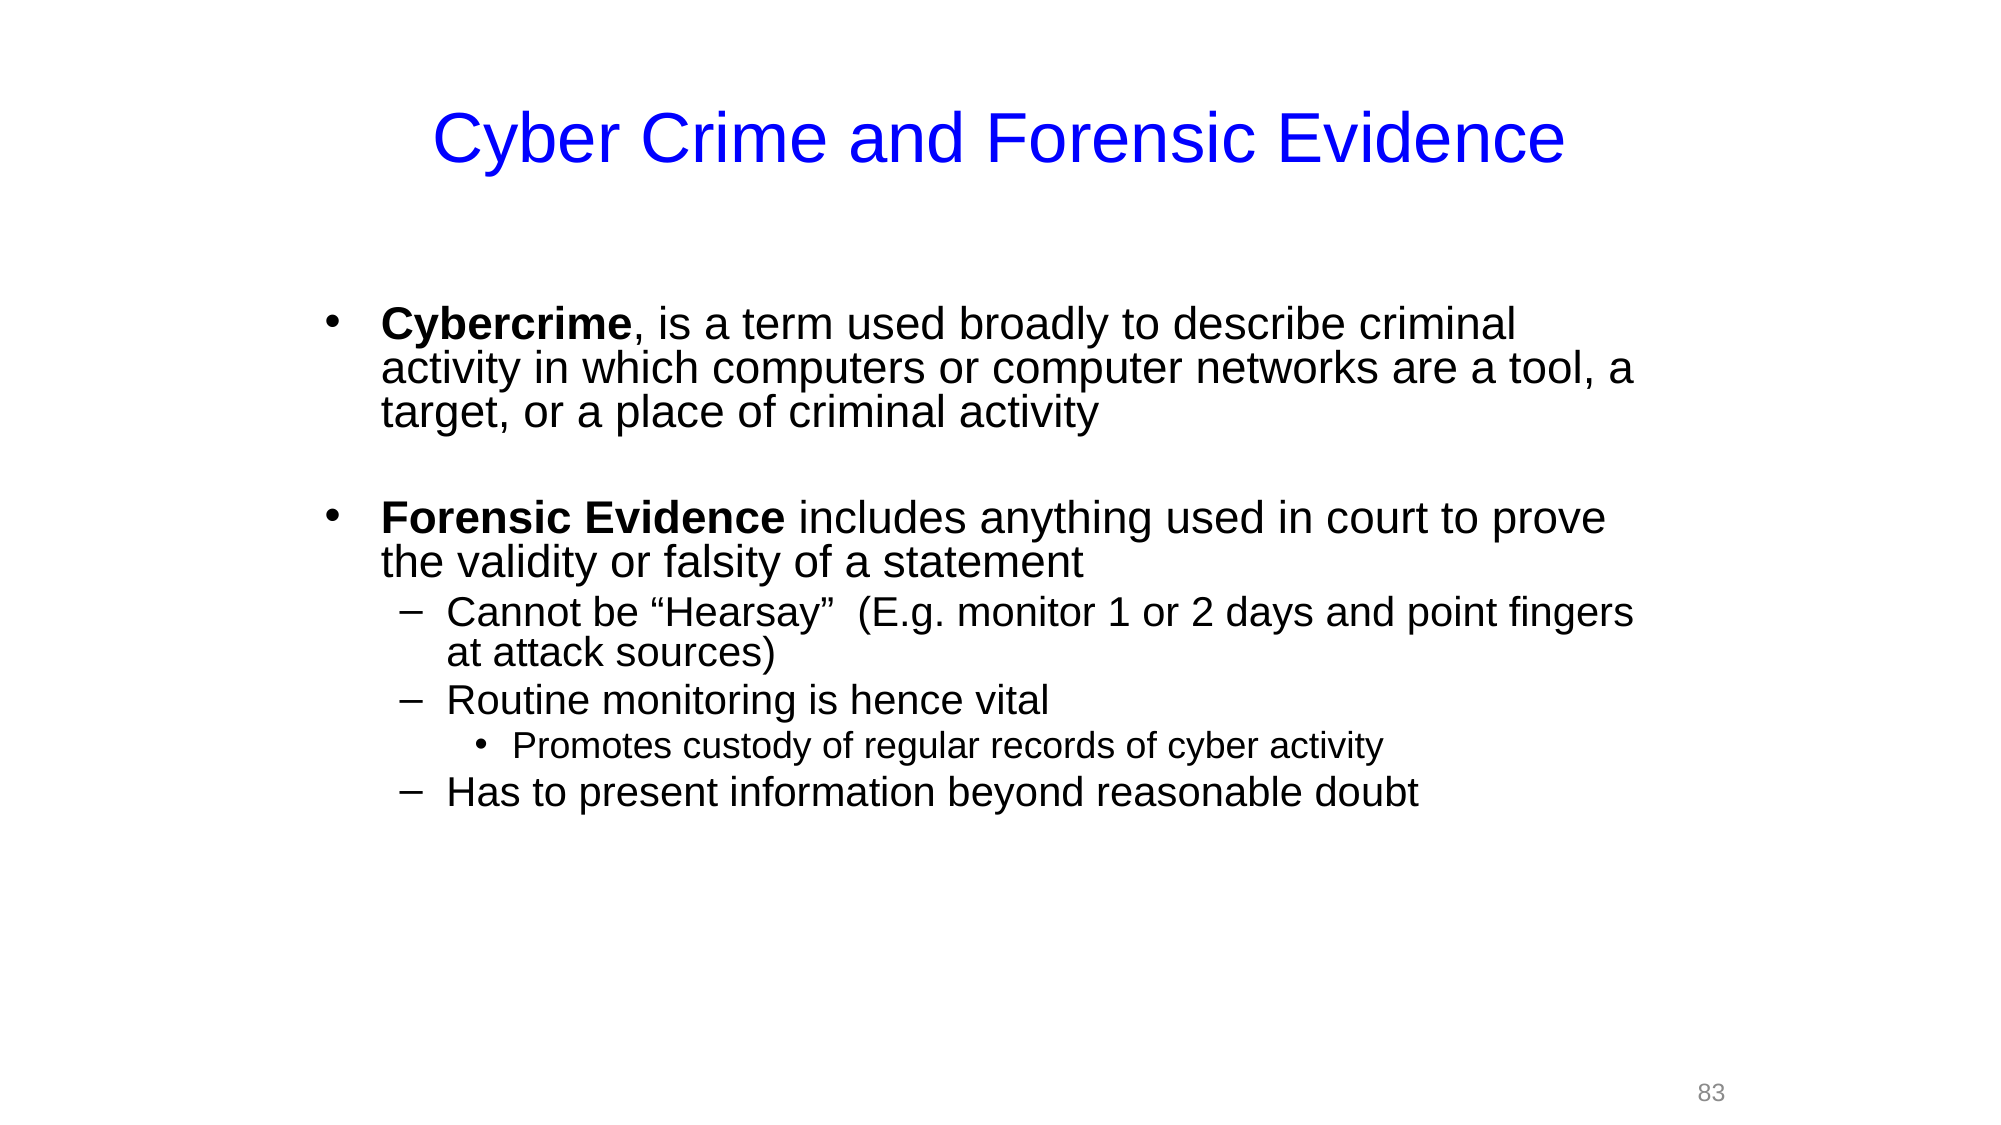

# Cyber Crime and Forensic Evidence

Cybercrime, is a term used broadly to describe criminal activity in which computers or computer networks are a tool, a target, or a place of criminal activity

Forensic Evidence includes anything used in court to prove the validity or falsity of a statement
Cannot be “Hearsay”  (E.g. monitor 1 or 2 days and point fingers at attack sources)
Routine monitoring is hence vital
Promotes custody of regular records of cyber activity
Has to present information beyond reasonable doubt
83